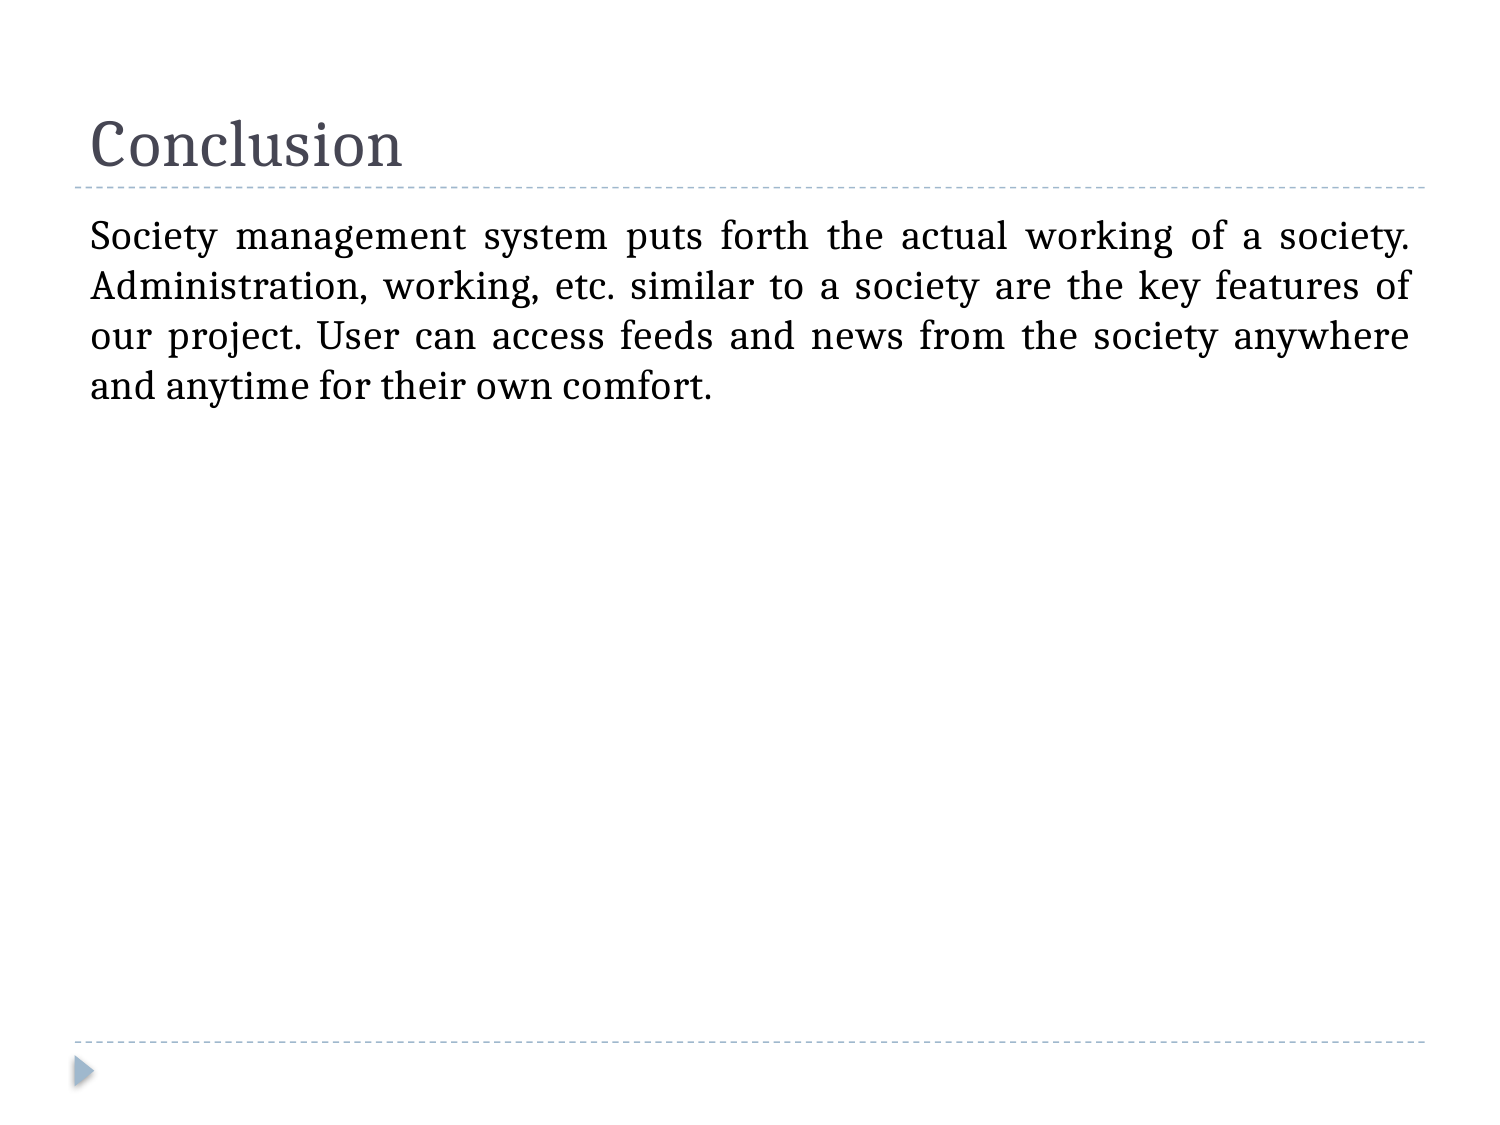

# Conclusion
Society management system puts forth the actual working of a society. Administration, working, etc. similar to a society are the key features of our project. User can access feeds and news from the society anywhere and anytime for their own comfort.